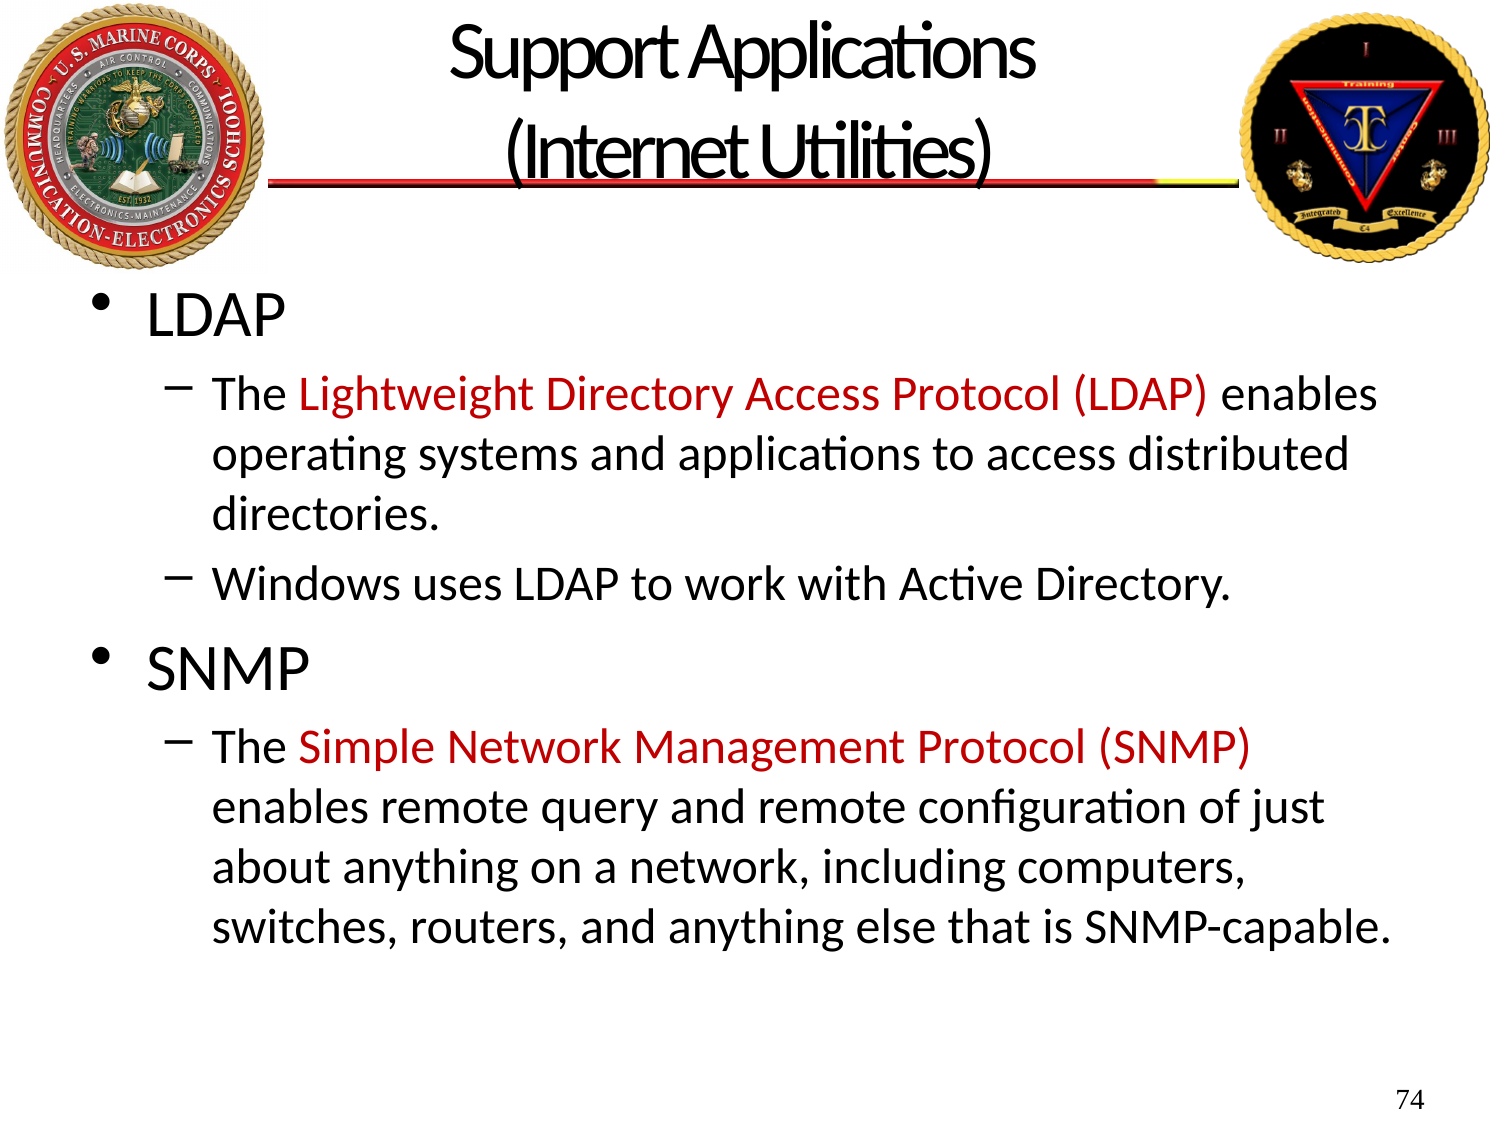

# Support Applications (Internet Utilities)
LDAP
The Lightweight Directory Access Protocol (LDAP) enables operating systems and applications to access distributed directories.
Windows uses LDAP to work with Active Directory.
SNMP
The Simple Network Management Protocol (SNMP) enables remote query and remote configuration of just about anything on a network, including computers, switches, routers, and anything else that is SNMP-capable.